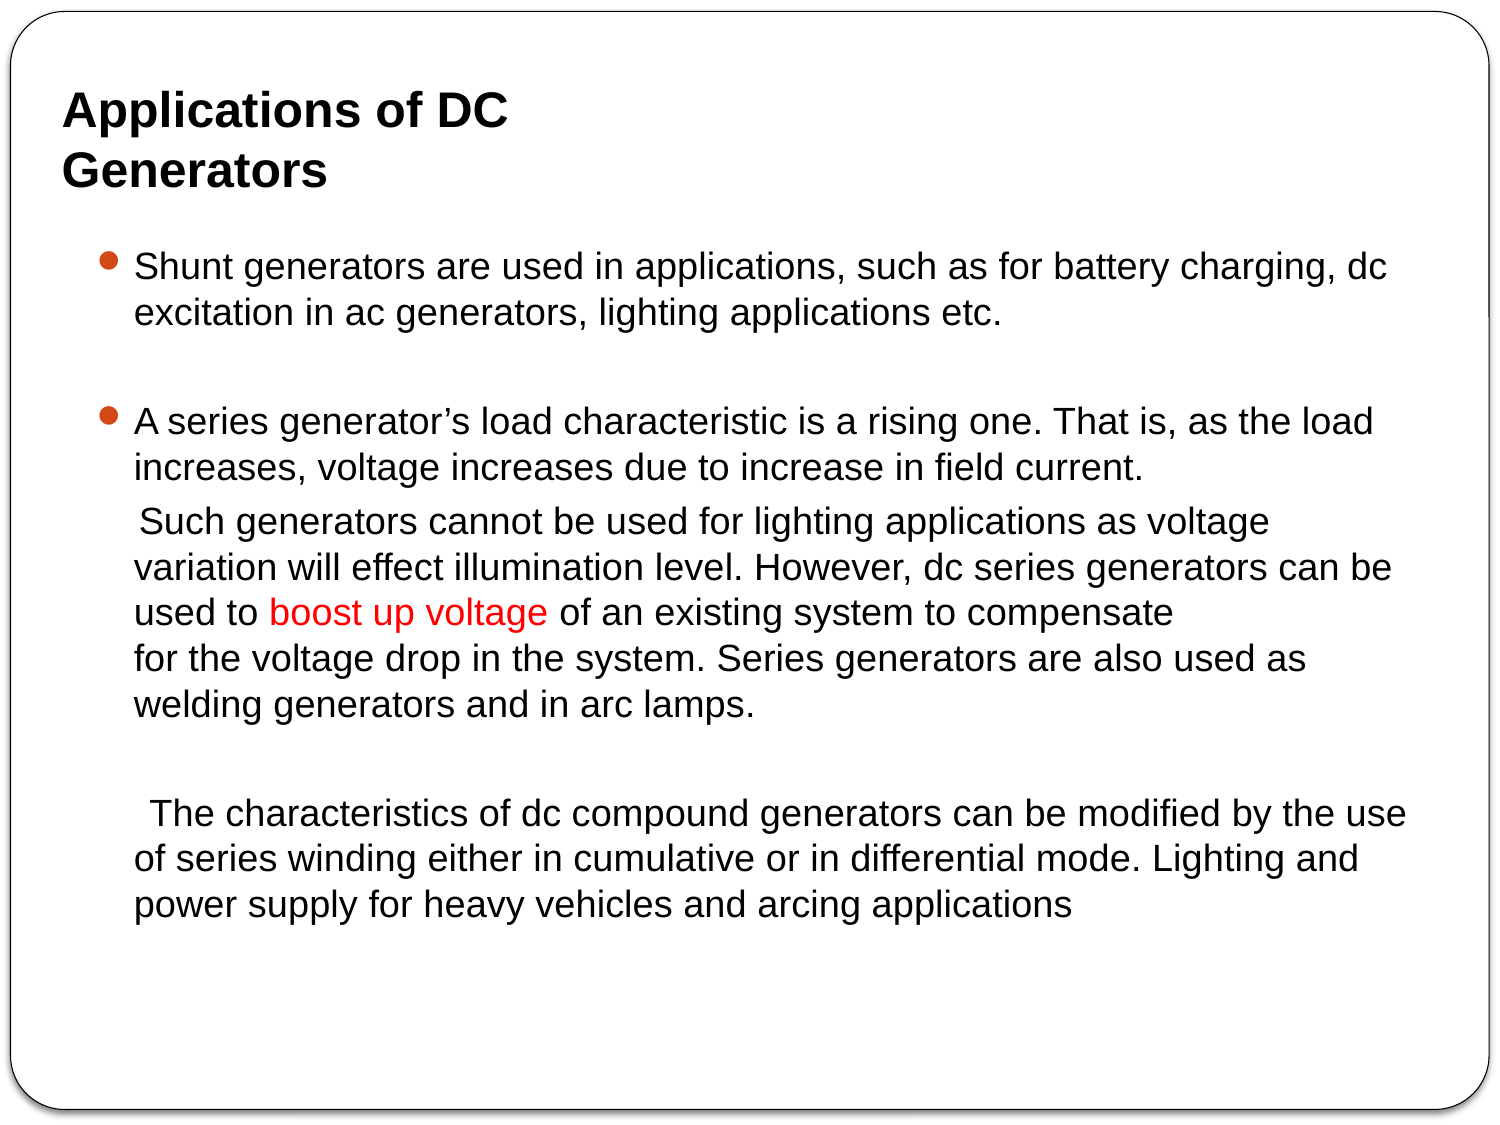

Applications of DC Generators
Shunt generators are used in applications, such as for battery charging, dc excitation in ac generators, lighting applications etc.

A series generator’s load characteristic is a rising one. That is, as the load increases, voltage increases due to increase in field current.
    Such generators cannot be used for lighting applications as voltage variation will effect illumination level. However, dc series generators can be used to boost up voltage of an existing system to compensate
for the voltage drop in the system. Series generators are also used as welding generators and in arc lamps.

     The characteristics of dc compound generators can be modified by the use of series winding either in cumulative or in differential mode. Lighting and power supply for heavy vehicles and arcing applications